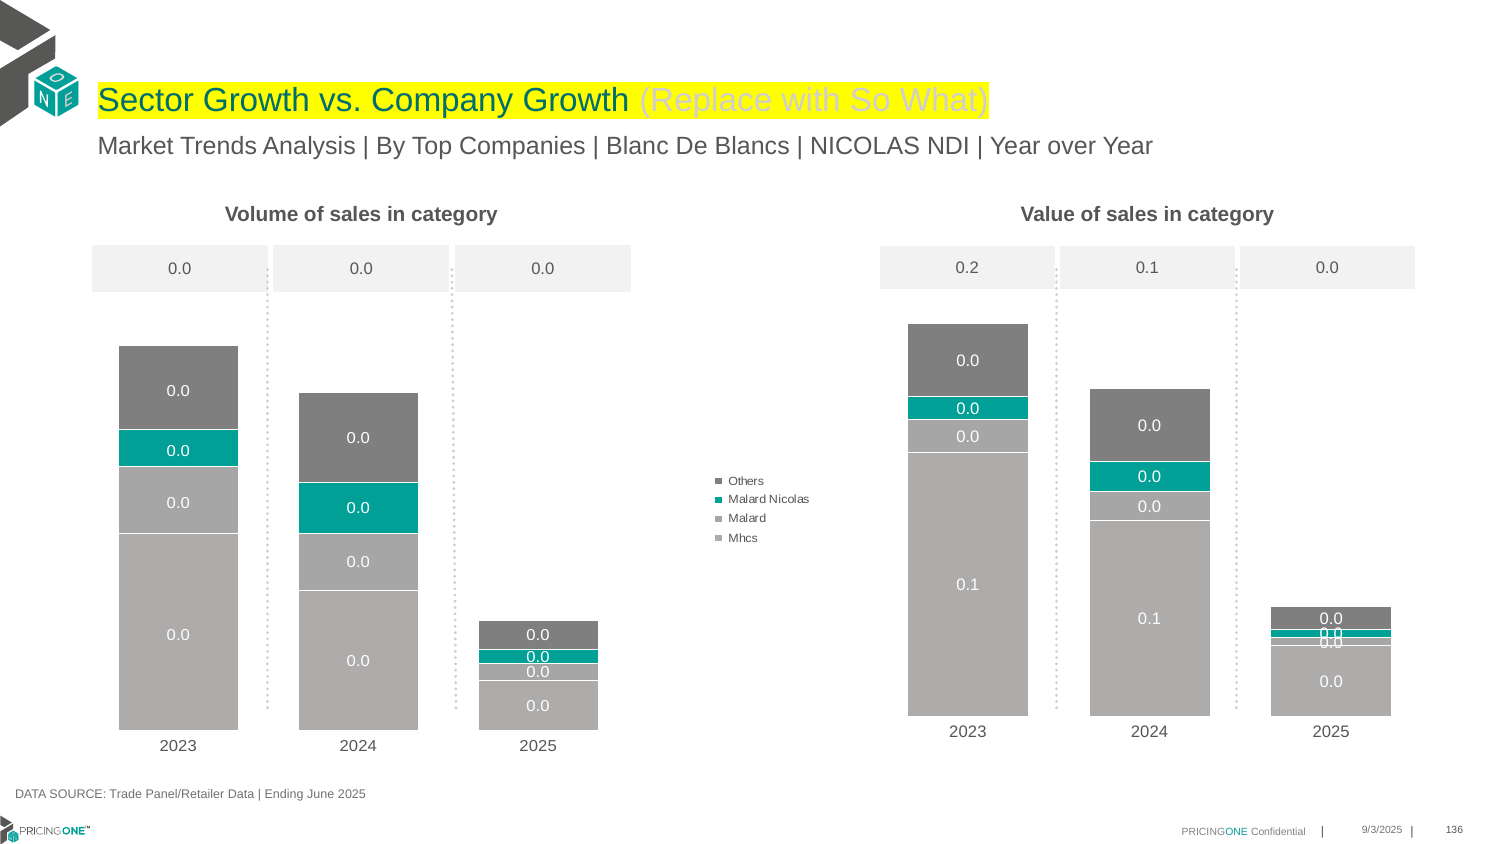

# Sector Growth vs. Company Growth (Replace with So What)
Market Trends Analysis | By Top Companies | Blanc De Blancs | NICOLAS NDI | Year over Year
| Value of sales in category |  |  |
| --- | --- | --- |
| 0.2 | 0.1 | 0.0 |
| Volume of sales in category |  |  |
| --- | --- | --- |
| 0.0 | 0.0 | 0.0 |

### Chart

| Category | Mhcs | Malard | Malard Nicolas | Others |
|---|---|---|---|---|
| 2023 | 0.113199 | 0.01443 | 0.009605 | 0.031582 |
| 2024 | 0.084116 | 0.012532 | 0.012677 | 0.031475 |
| 2025 | 0.030156 | 0.003601 | 0.00356 | 0.009688 |

### Chart

| Category | Mhcs | Malard | Malard Nicolas | Others |
|---|---|---|---|---|
| 2023 | 0.000911 | 0.00031 | 0.000167 | 0.00039 |
| 2024 | 0.000646 | 0.000265 | 0.000235 | 0.000415 |
| 2025 | 0.000234 | 7.5e-05 | 6.6e-05 | 0.000133 |
DATA SOURCE: Trade Panel/Retailer Data | Ending June 2025

9/3/2025
136